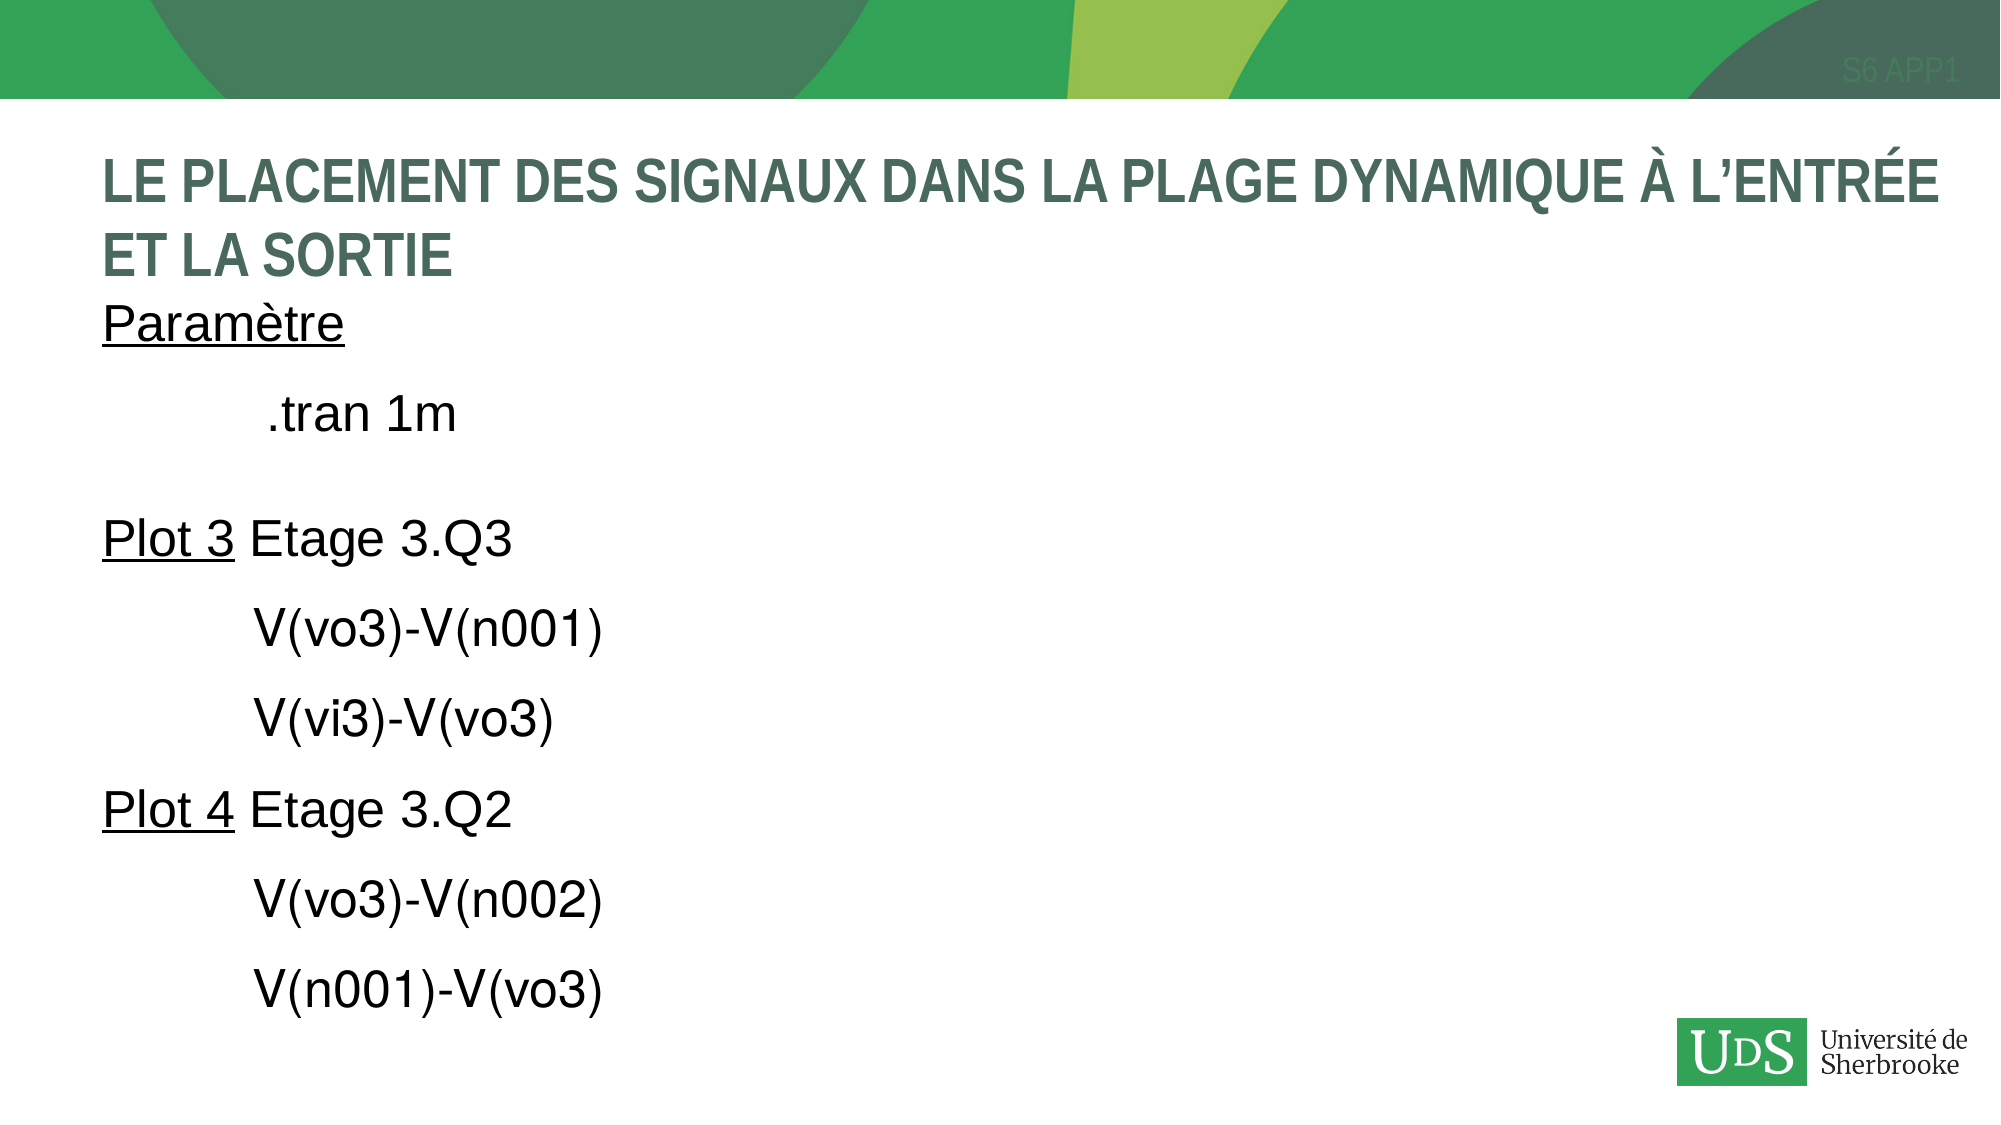

# Le placement des signaux dans la plage dynamique à l’entrée et la sortie
Paramètre
	 .tran 1m
Plot 3 Etage 3.Q3
	V(vo3)-V(n001)
	V(vi3)-V(vo3)
Plot 4 Etage 3.Q2
	V(vo3)-V(n002)
	V(n001)-V(vo3)